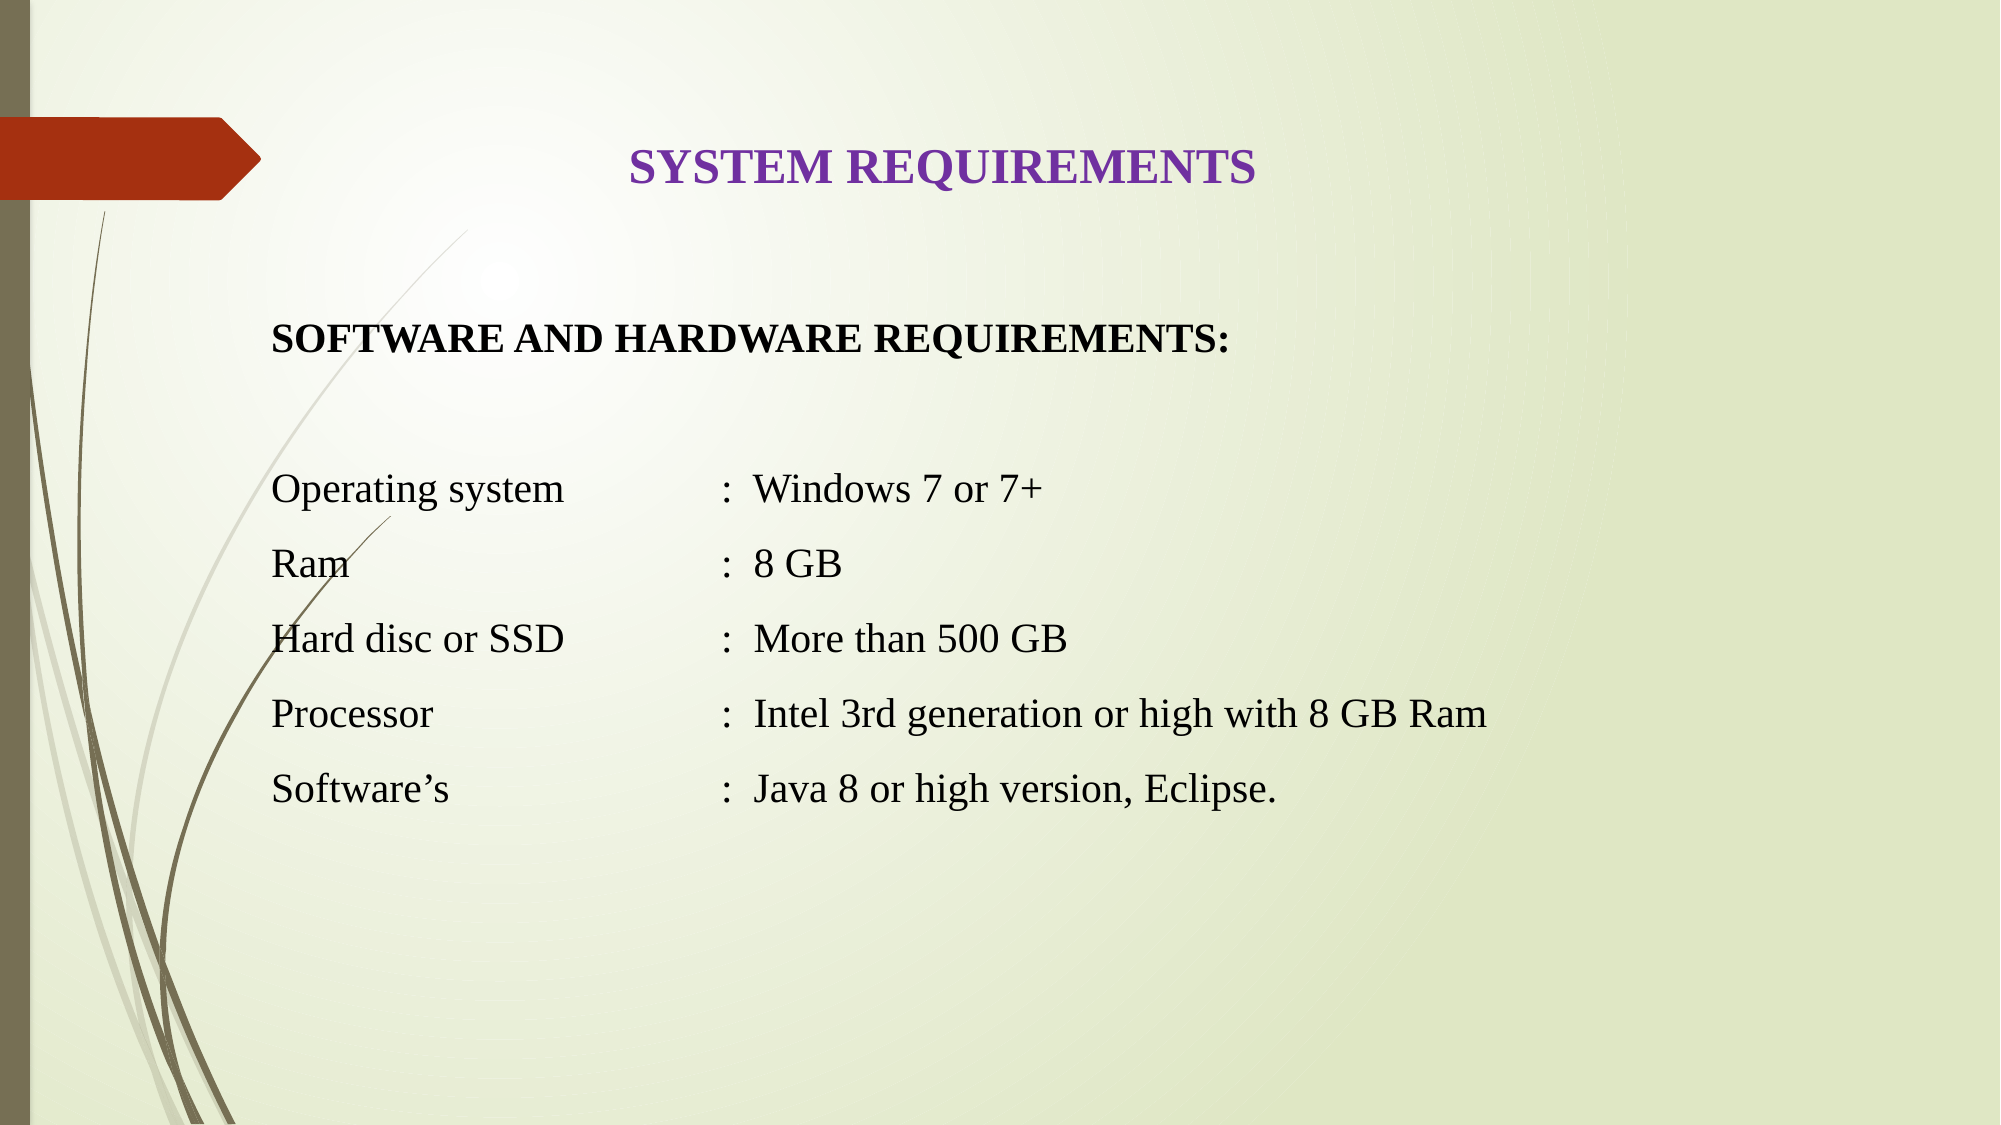

SYSTEM REQUIREMENTS
SOFTWARE AND HARDWARE REQUIREMENTS:

Operating system		:  Windows 7 or 7+
Ram			:  8 GB
Hard disc or SSD		:  More than 500 GB
Processor		:  Intel 3rd generation or high with 8 GB Ram
Software’s		:  Java 8 or high version, Eclipse.